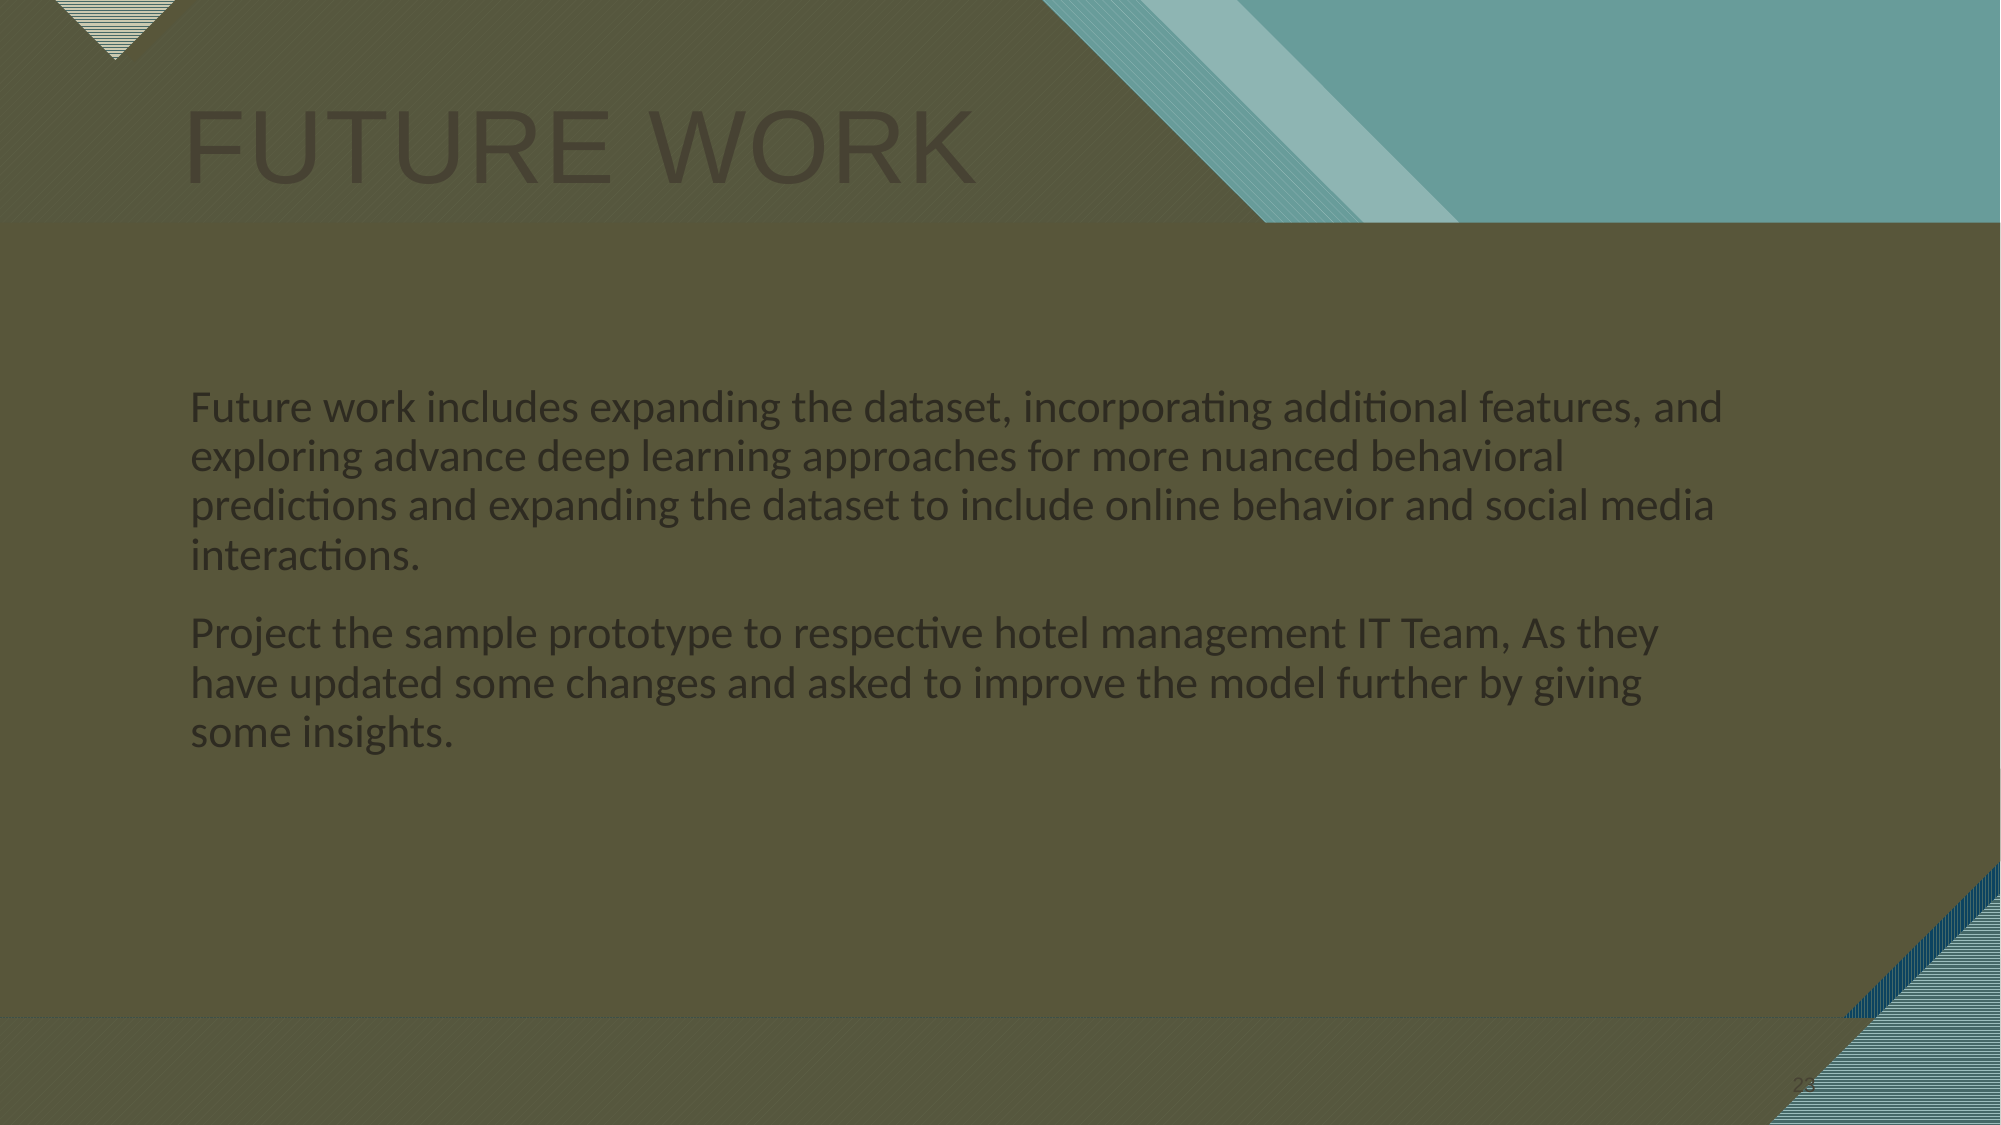

# Future Work
Future work includes expanding the dataset, incorporating additional features, and exploring advance deep learning approaches for more nuanced behavioral predictions and expanding the dataset to include online behavior and social media interactions.
Project the sample prototype to respective hotel management IT Team, As they have updated some changes and asked to improve the model further by giving some insights.

23